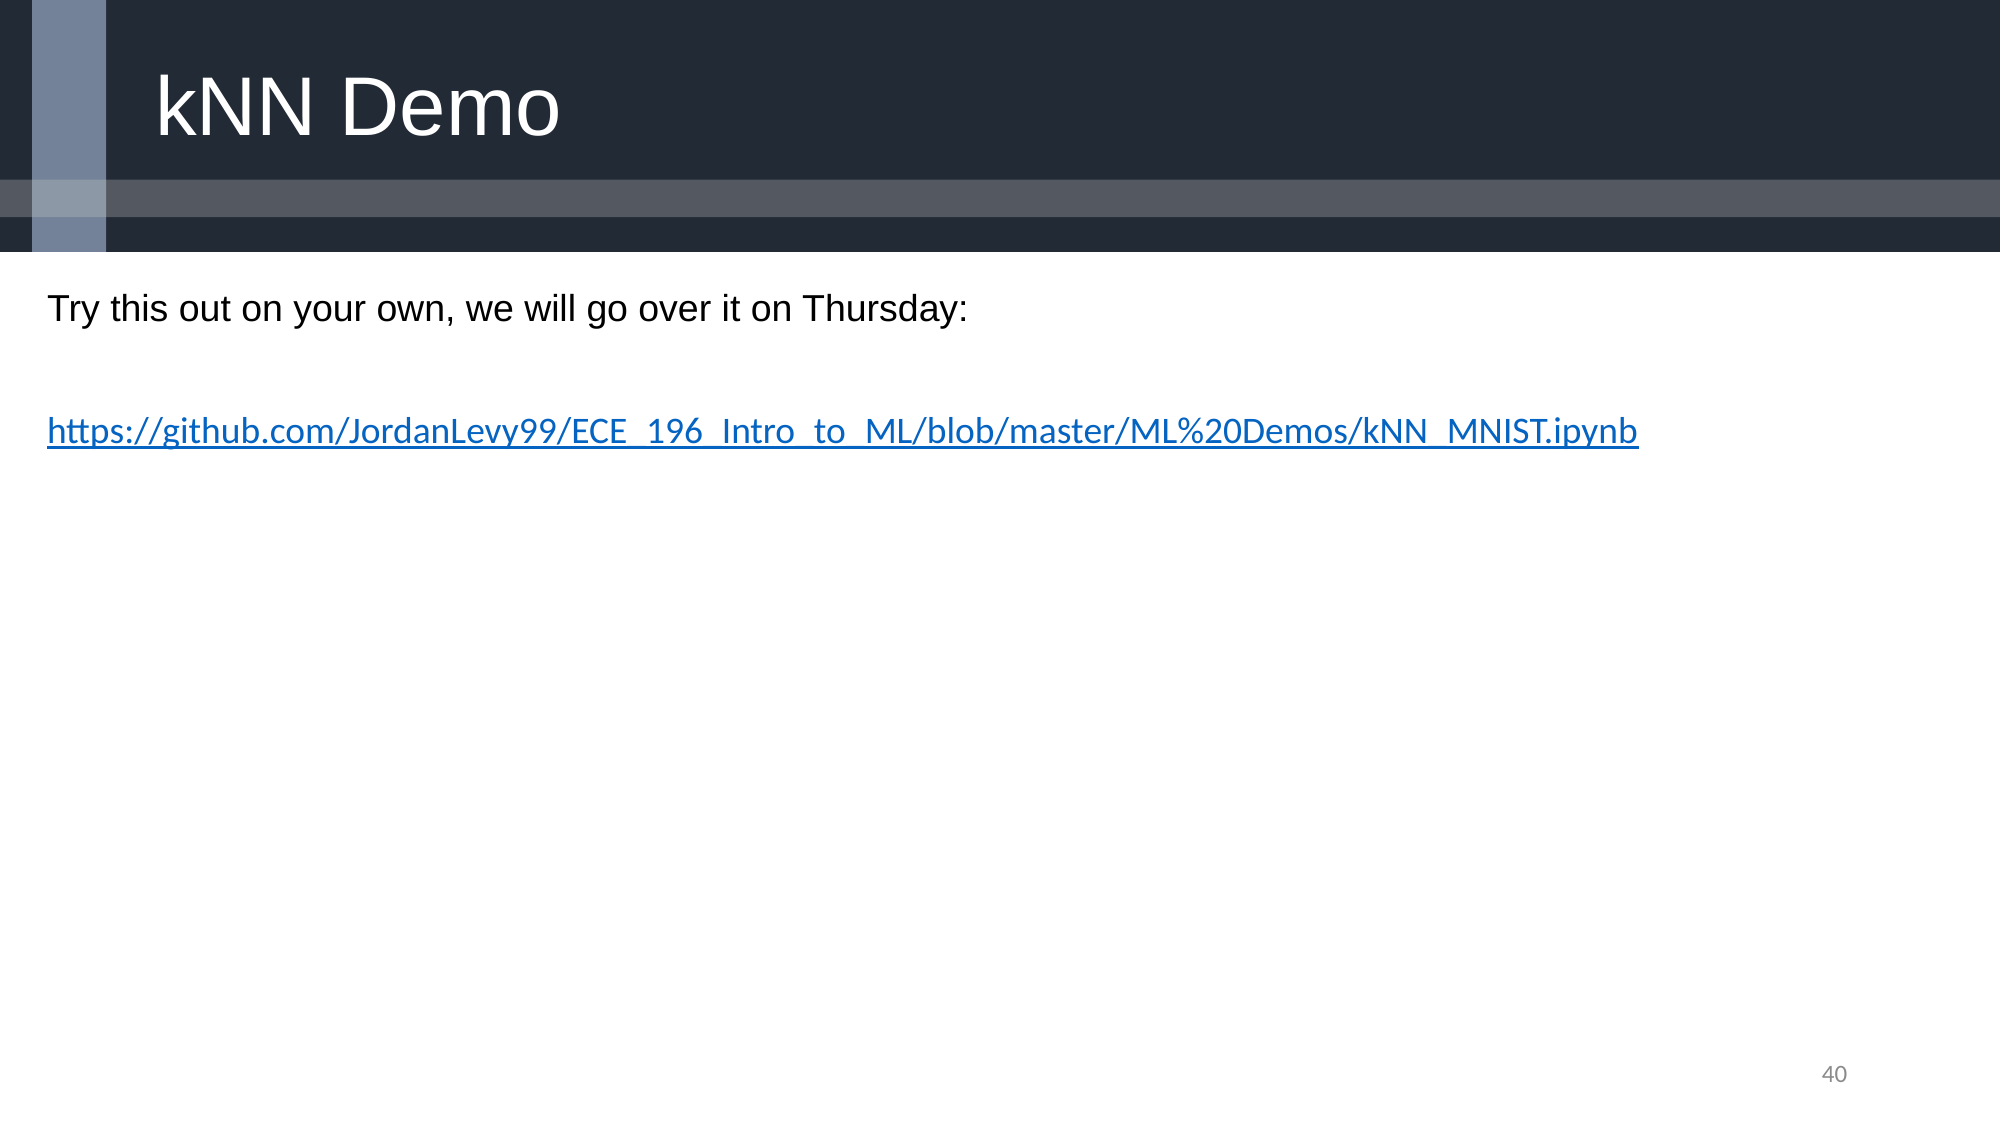

# kNN Demo

Try this out on your own, we will go over it on Thursday:

https://github.com/JordanLevy99/ECE_196_Intro_to_ML/blob/master/ML%20Demos/kNN_MNIST.ipynb

40